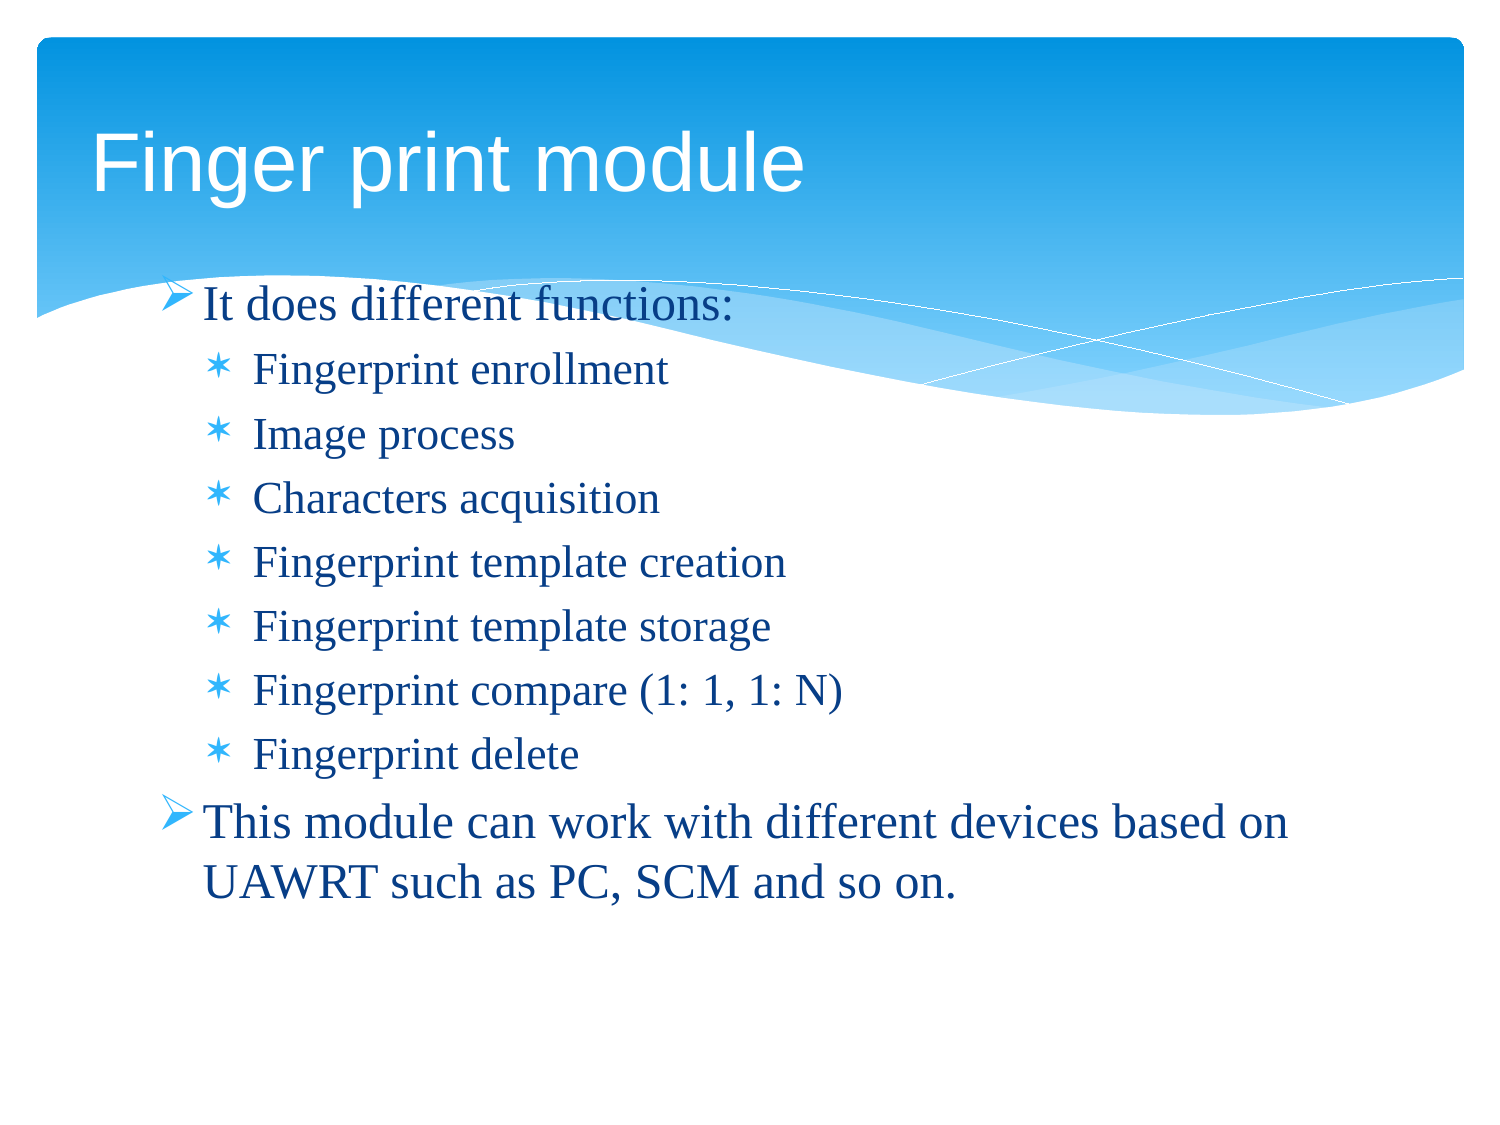

# Finger print module
It does different functions:
Fingerprint enrollment
Image process
Characters acquisition
Fingerprint template creation
Fingerprint template storage
Fingerprint compare (1: 1, 1: N)
Fingerprint delete
This module can work with different devices based on UAWRT such as PC, SCM and so on.